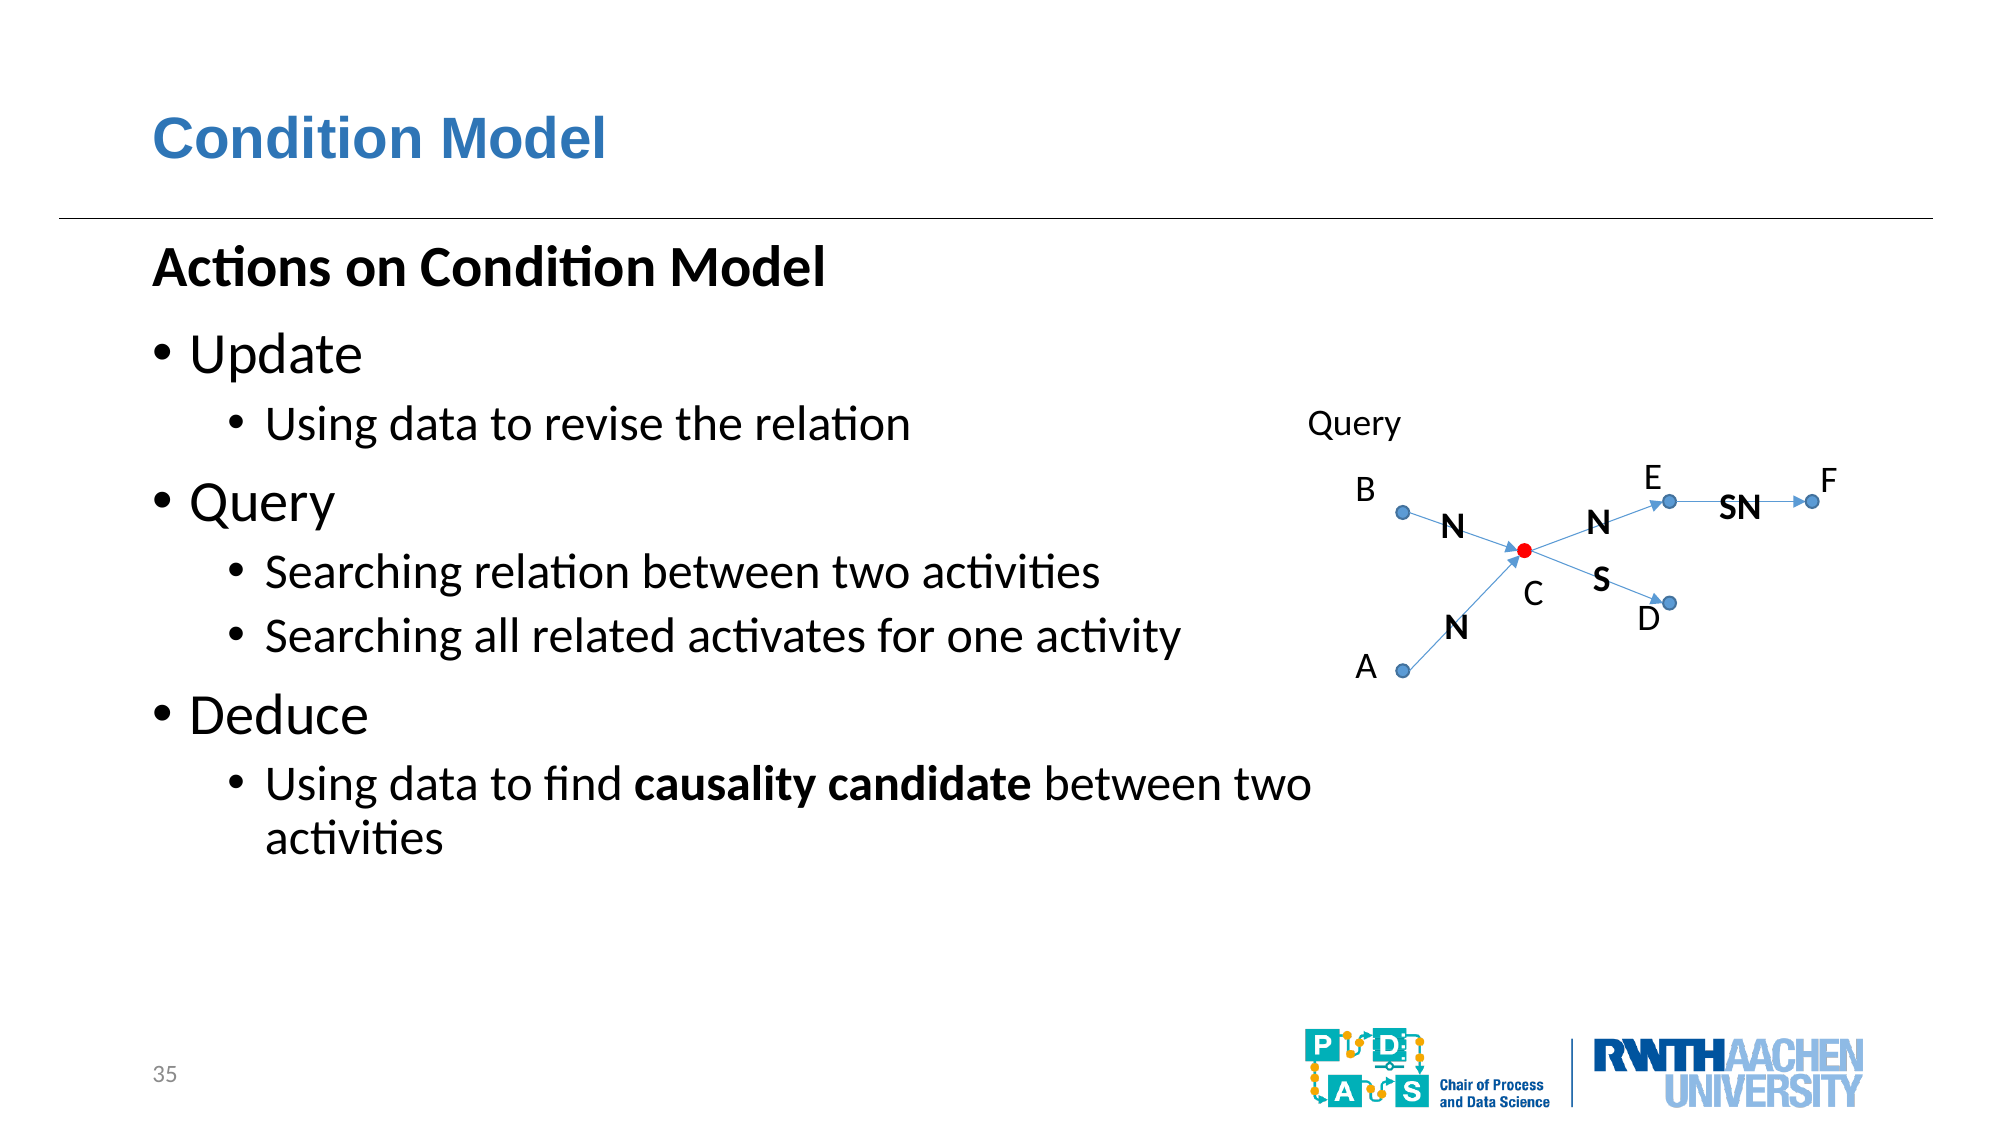

# Condition Model
Actions on Condition Model

Update
Using data to revise the relation
Query
Searching relation between two activities
Searching all related activates for one activity
Deduce
Using data to find causality candidate between two activities
Query
E
F
B
SN
N
N

S
C
D
N

A

35